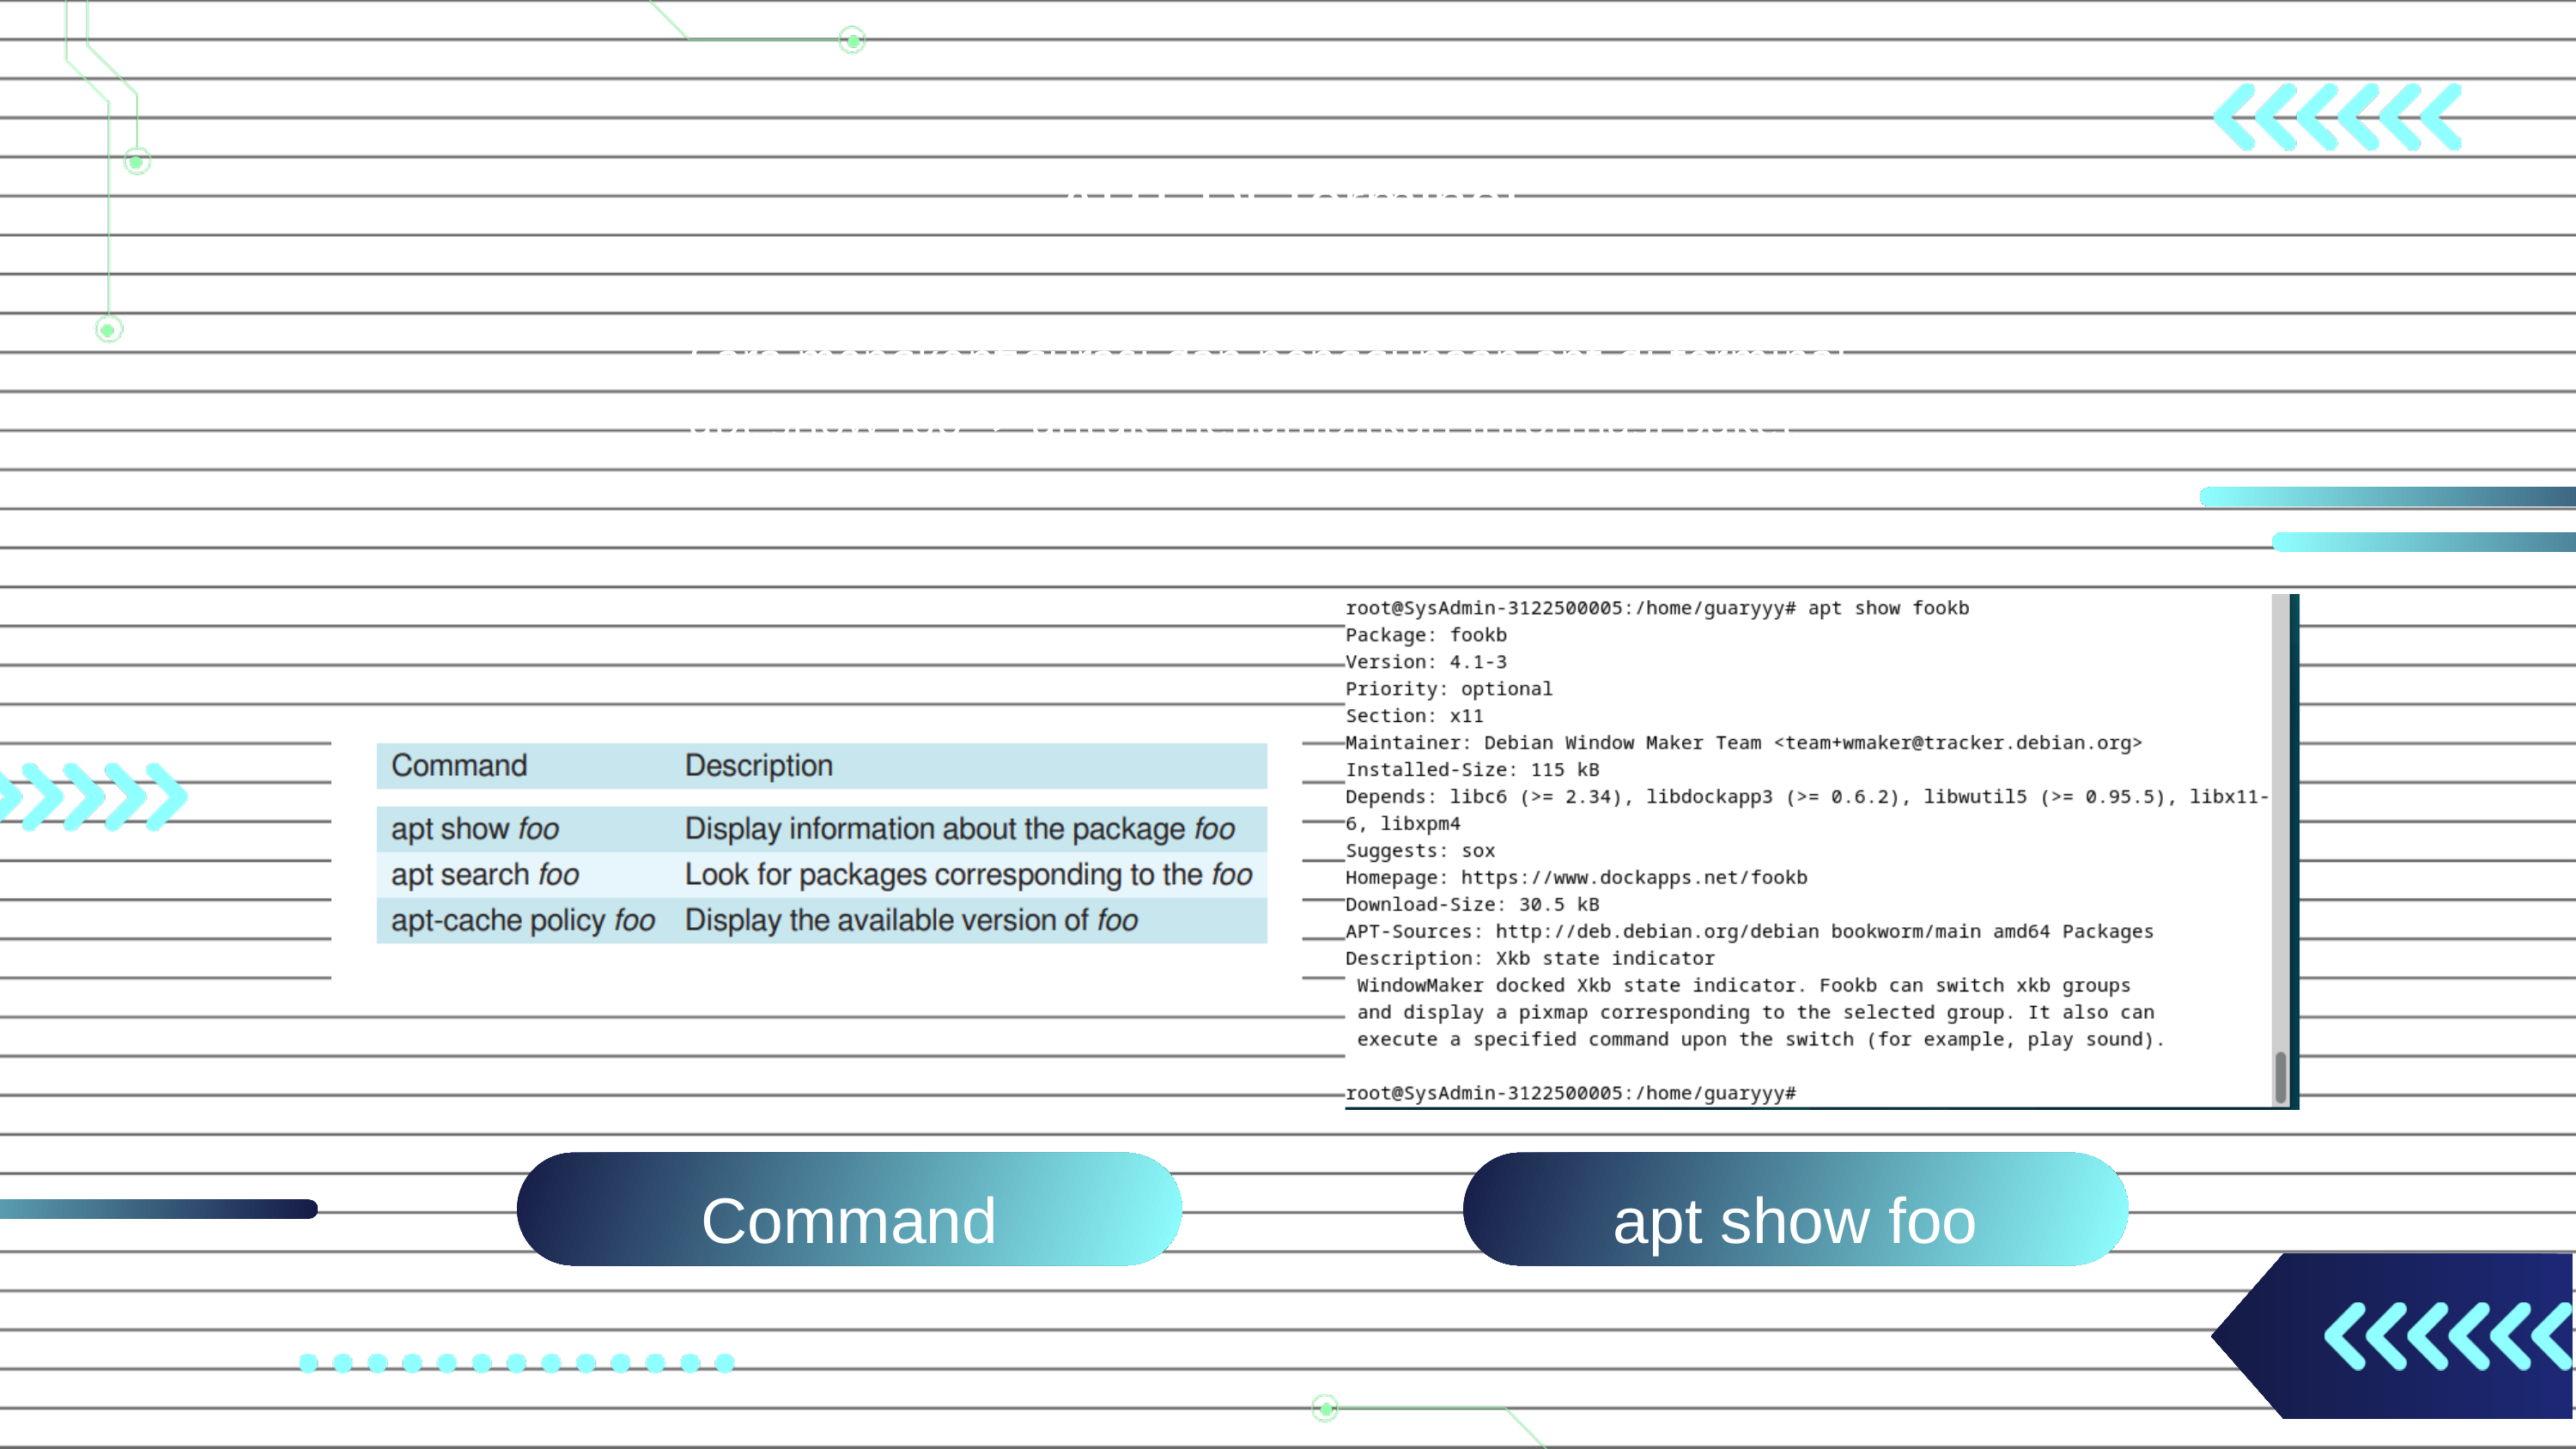

APT Di Terminal
Cara mengkonfigurasi dan penggunaan apt di terminal
apt show foo -> untuk menampilkan informasi paket

Command
apt show foo